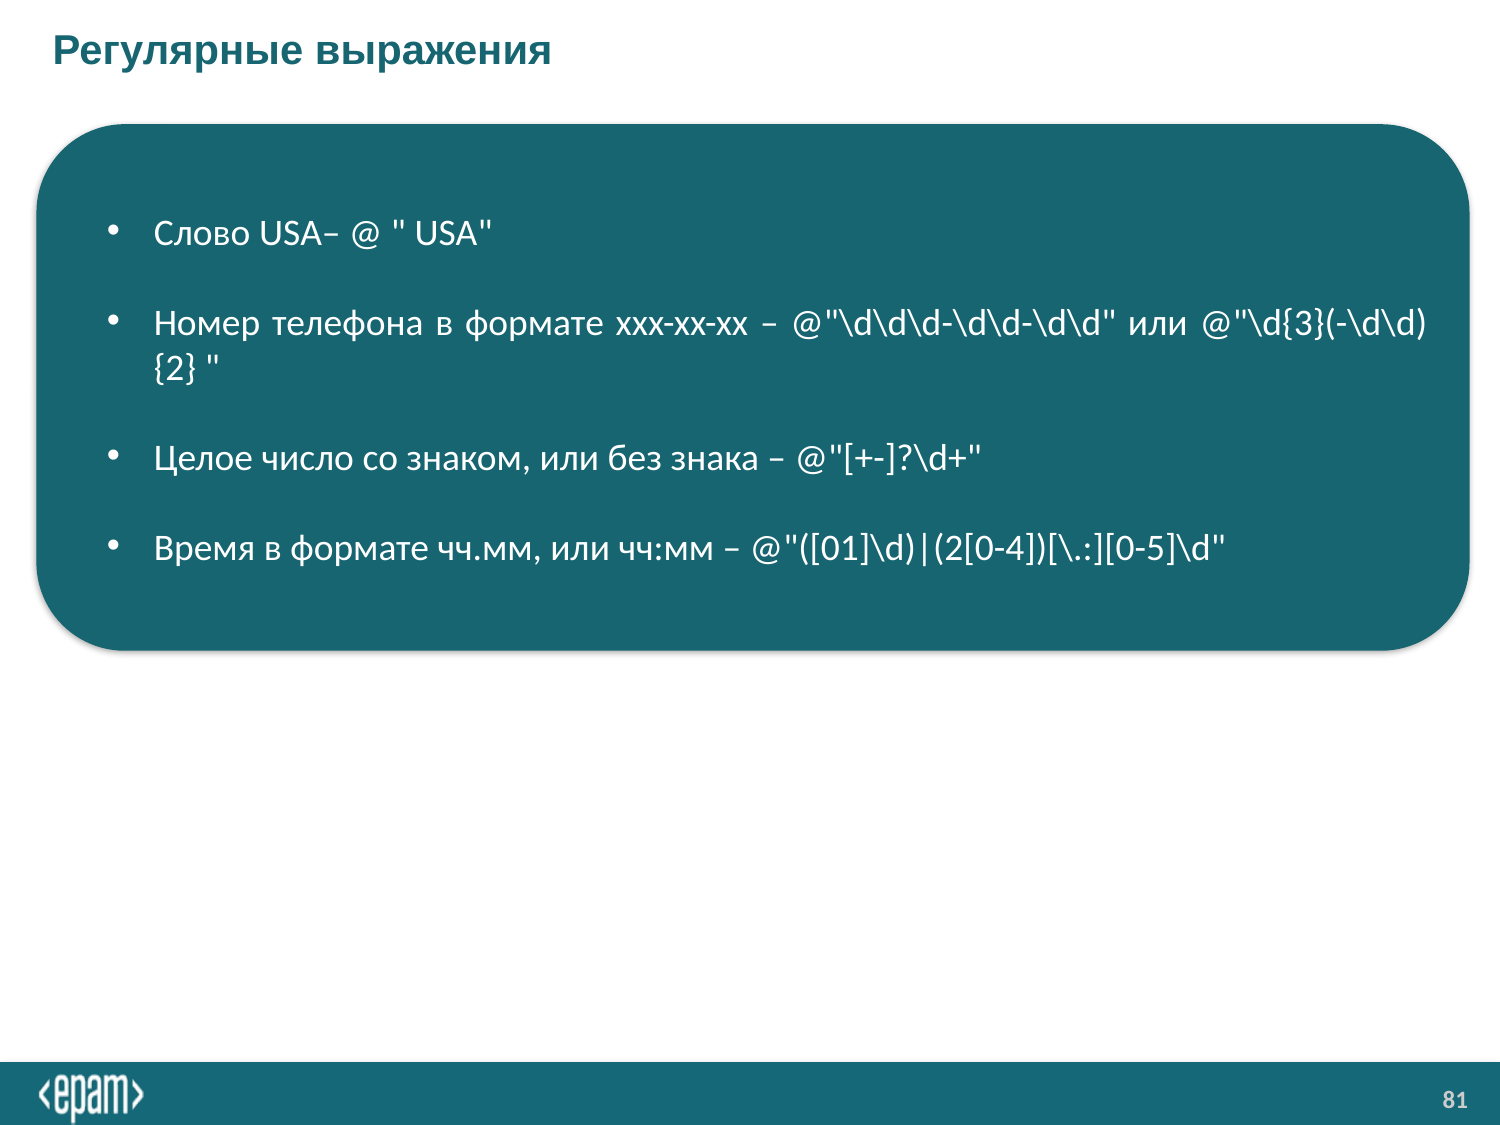

# Регулярные выражения
Слово USA– @ " USA"

Номер телефона в формате xxx-xx-xx – @"\d\d\d-\d\d-\d\d" или @"\d{3}(-\d\d){2} "

Целое число со знаком, или без знака – @"[+-]?\d+"

Время в формате чч.мм, или чч:мм – @"([01]\d)|(2[0-4])[\.:][0-5]\d"